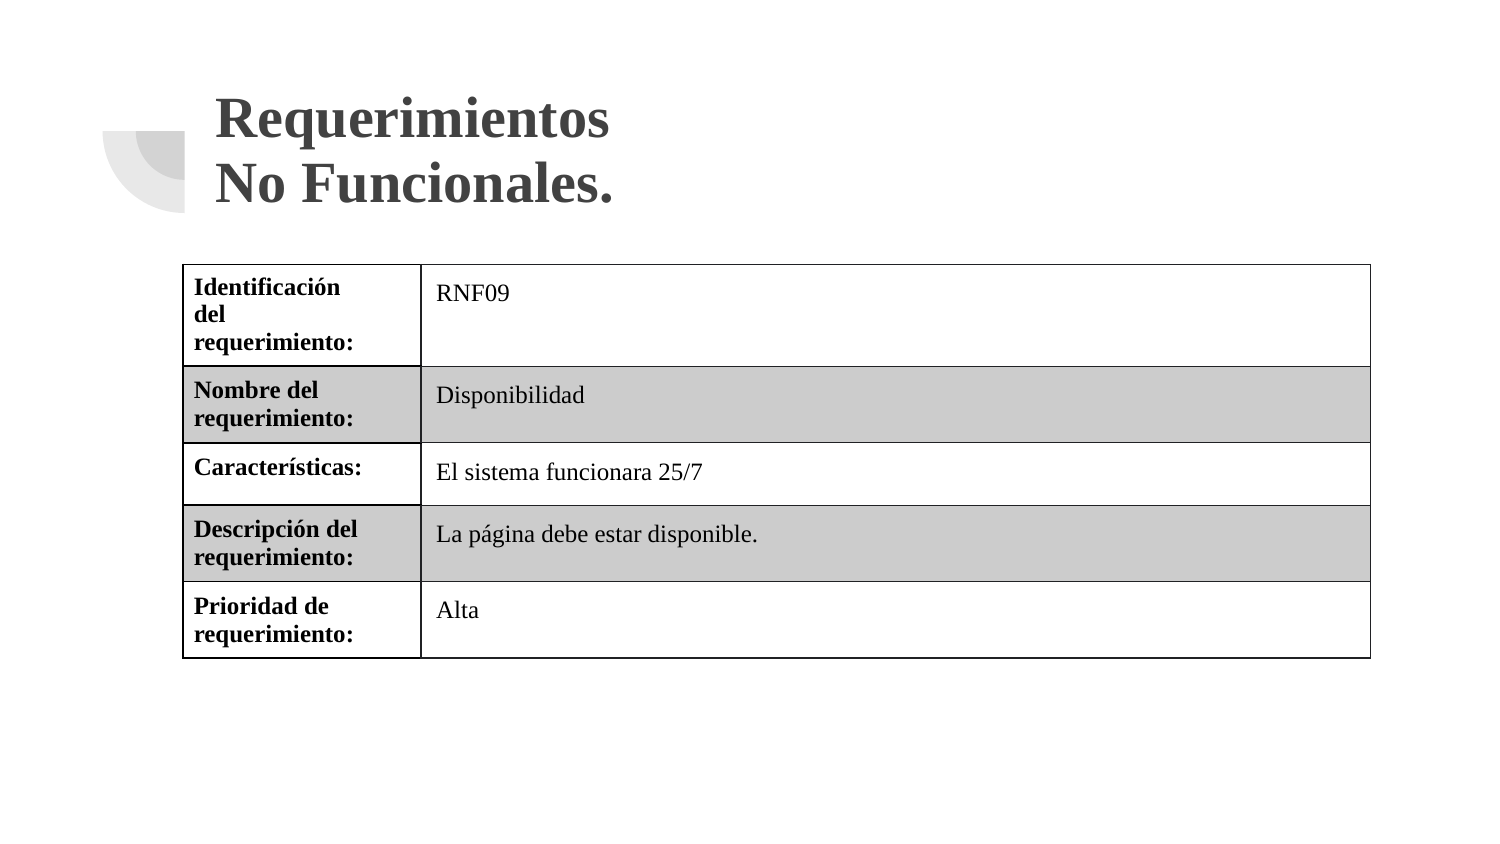

# Requerimientos
No Funcionales.
| Identificación del requerimiento: | RNF09 |
| --- | --- |
| Nombre del requerimiento: | Disponibilidad |
| Características: | El sistema funcionara 25/7 |
| Descripción del requerimiento: | La página debe estar disponible. |
| Prioridad de requerimiento: | Alta |